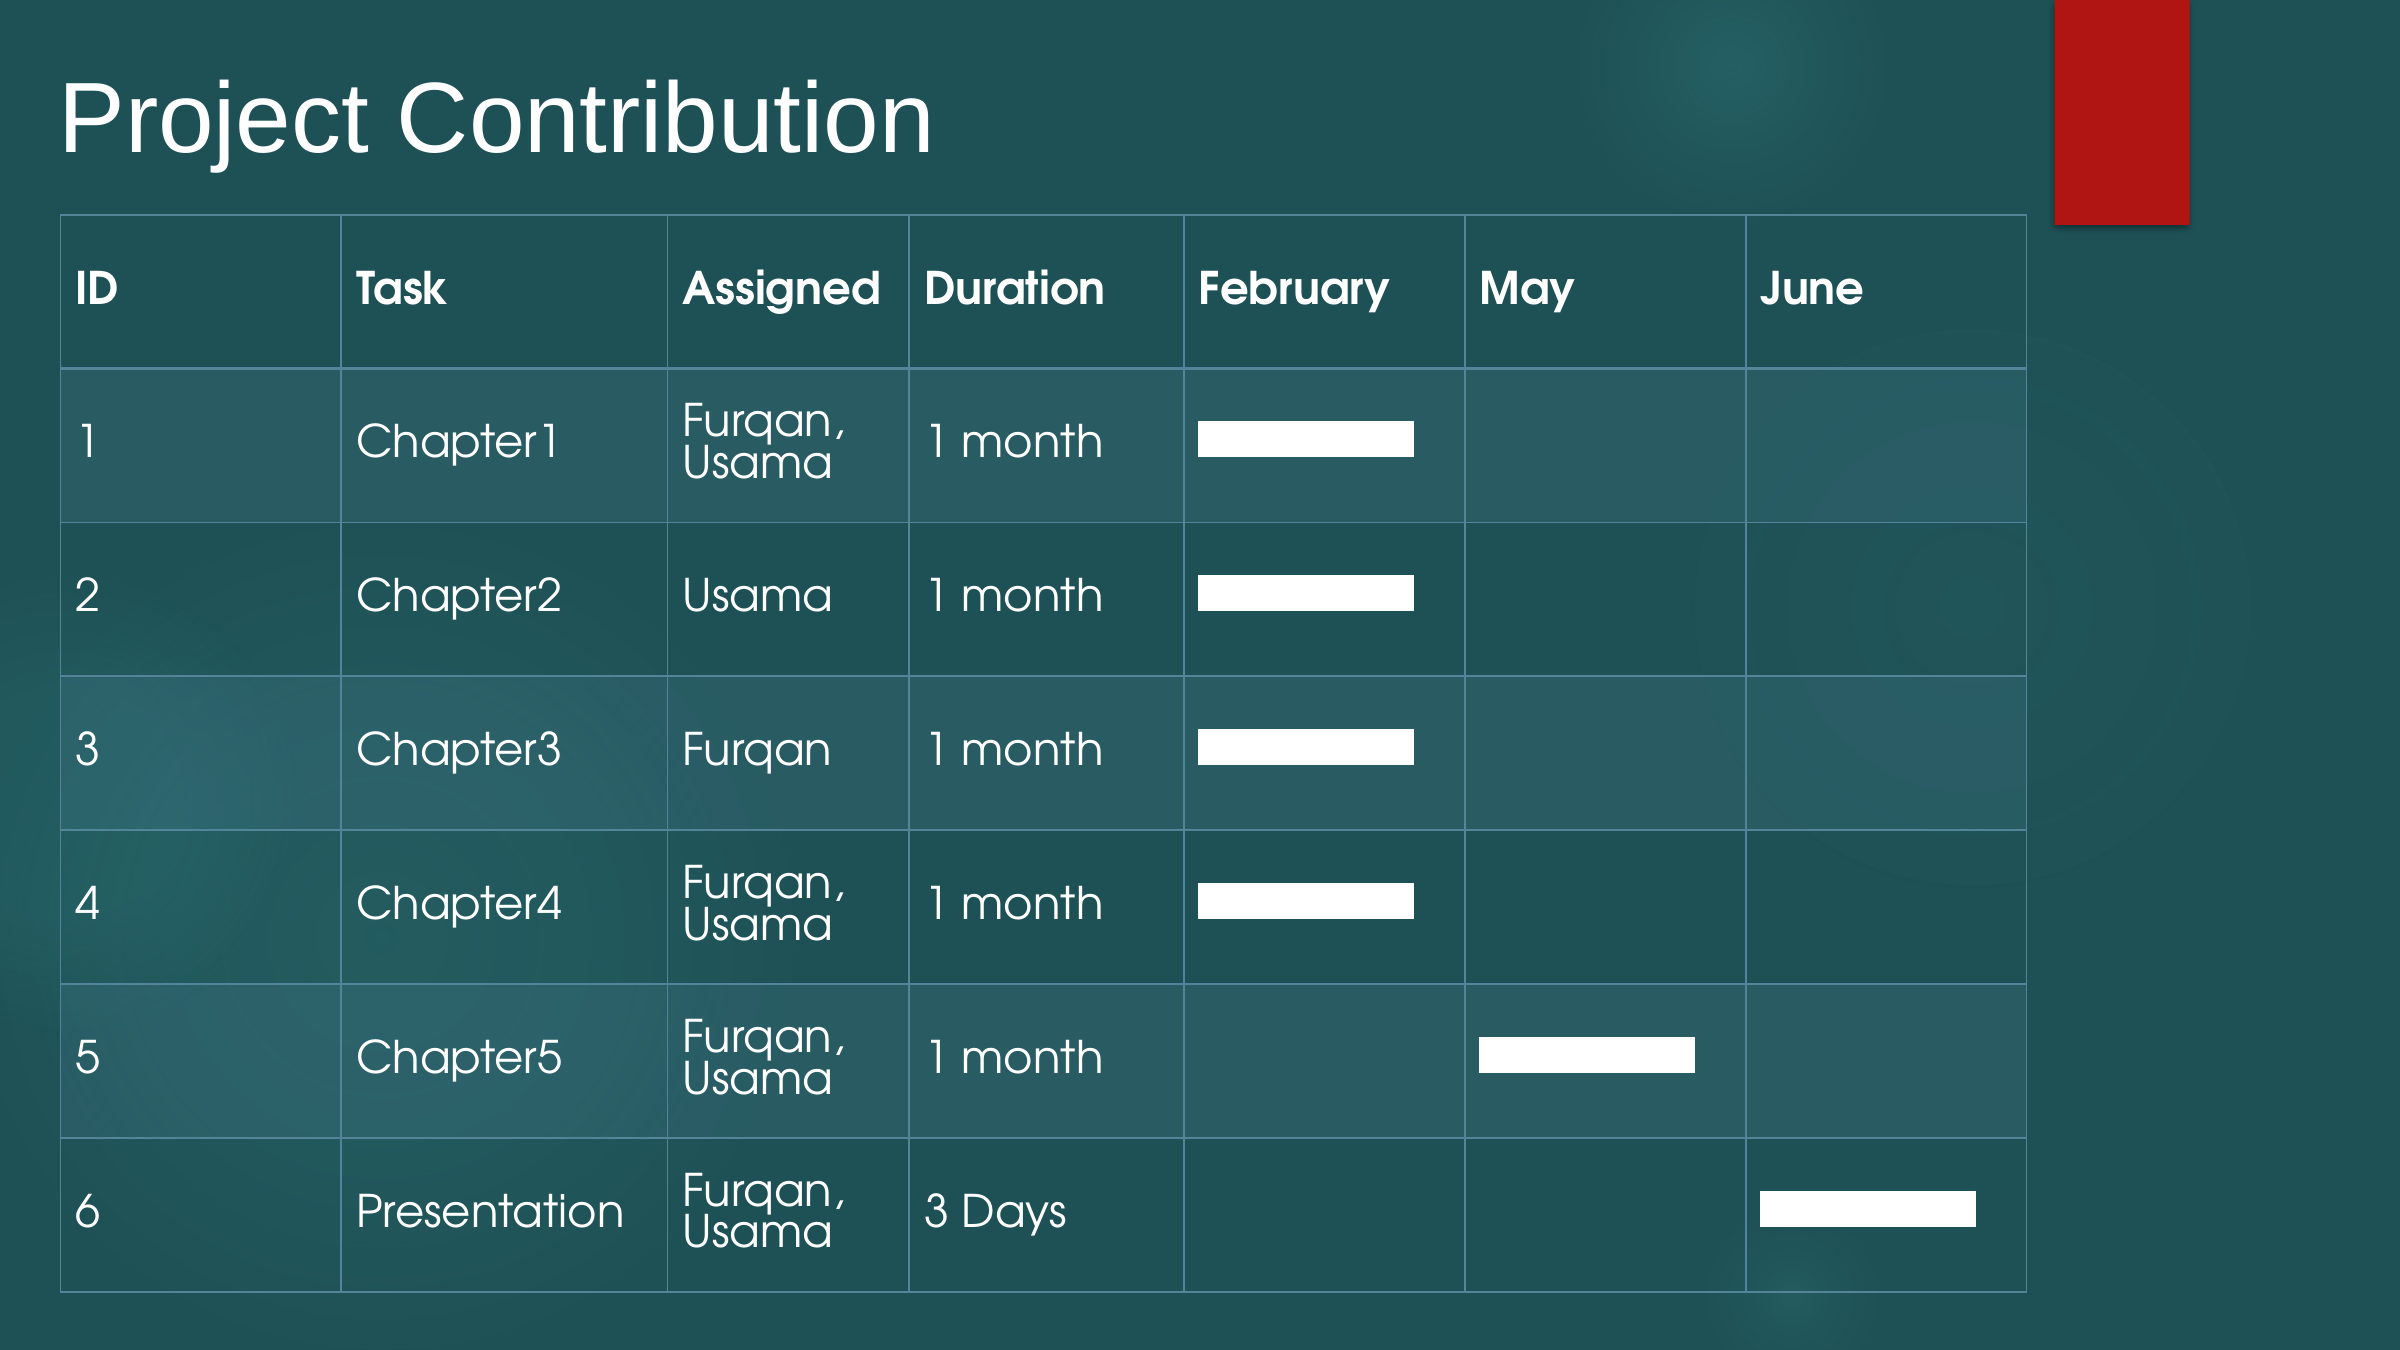

Project Contribution
| ID | Task | Assigned | Duration | February | May | June |
| --- | --- | --- | --- | --- | --- | --- |
| 1 | Chapter1 | Furqan, Usama | 1 month | ██████ |  |  |
| 2 | Chapter2 | Usama | 1 month | ██████ |  |  |
| 3 | Chapter3 | Furqan | 1 month | ██████ |  |  |
| 4 | Chapter4 | Furqan, Usama | 1 month | ██████ |  |  |
| 5 | Chapter5 | Furqan, Usama | 1 month |  | ██████ |  |
| 6 | Presentation | Furqan, Usama | 3 Days |  |  | ██████ |